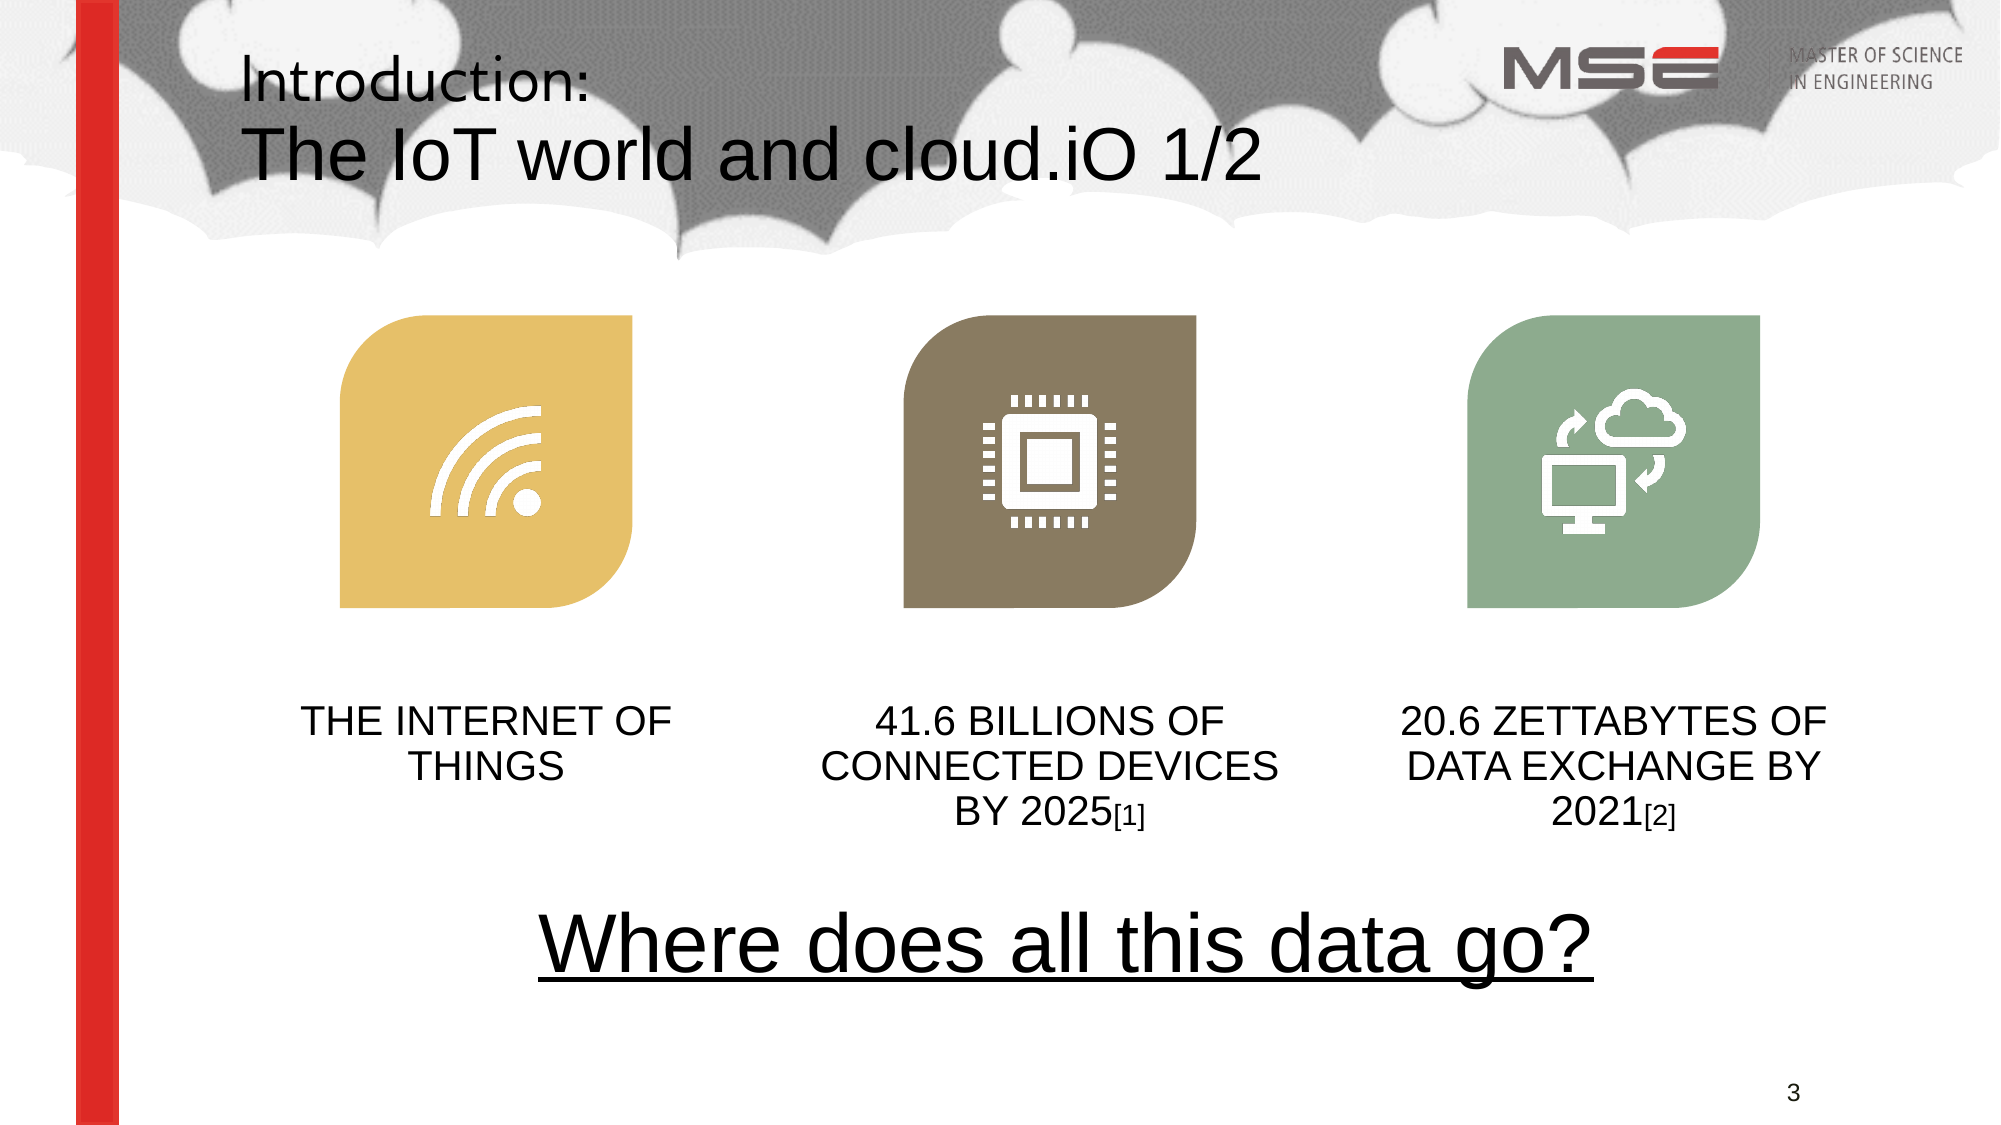

# Introduction: The IoT world and cloud.iO 1/2
The Internet of Things
41.6 billions of connected devices by 2025[1]
20.6 Zettabytes of data exchange by 2021[2]
Where does all this data go?
3